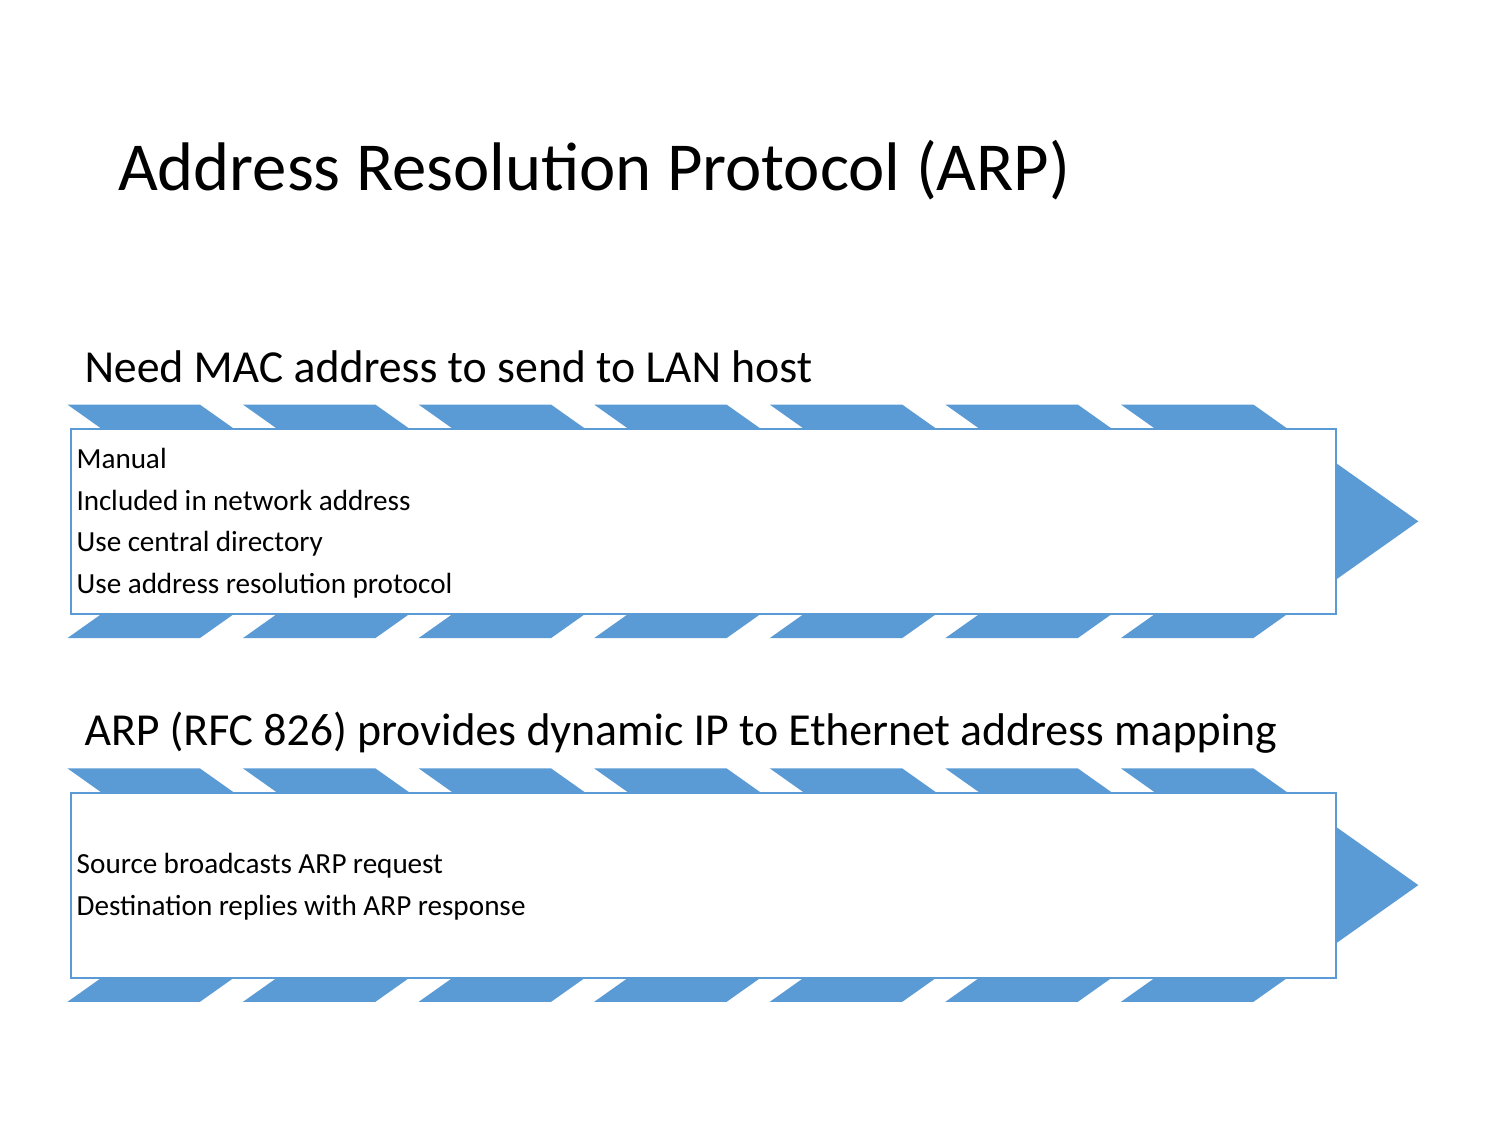

# Address Resolution Protocol (ARP)
Need MAC address to send to LAN host
Manual
Included in network address
Use central directory
Use address resolution protocol
ARP (RFC 826) provides dynamic IP to Ethernet address mapping
Source broadcasts ARP request
Destination replies with ARP response